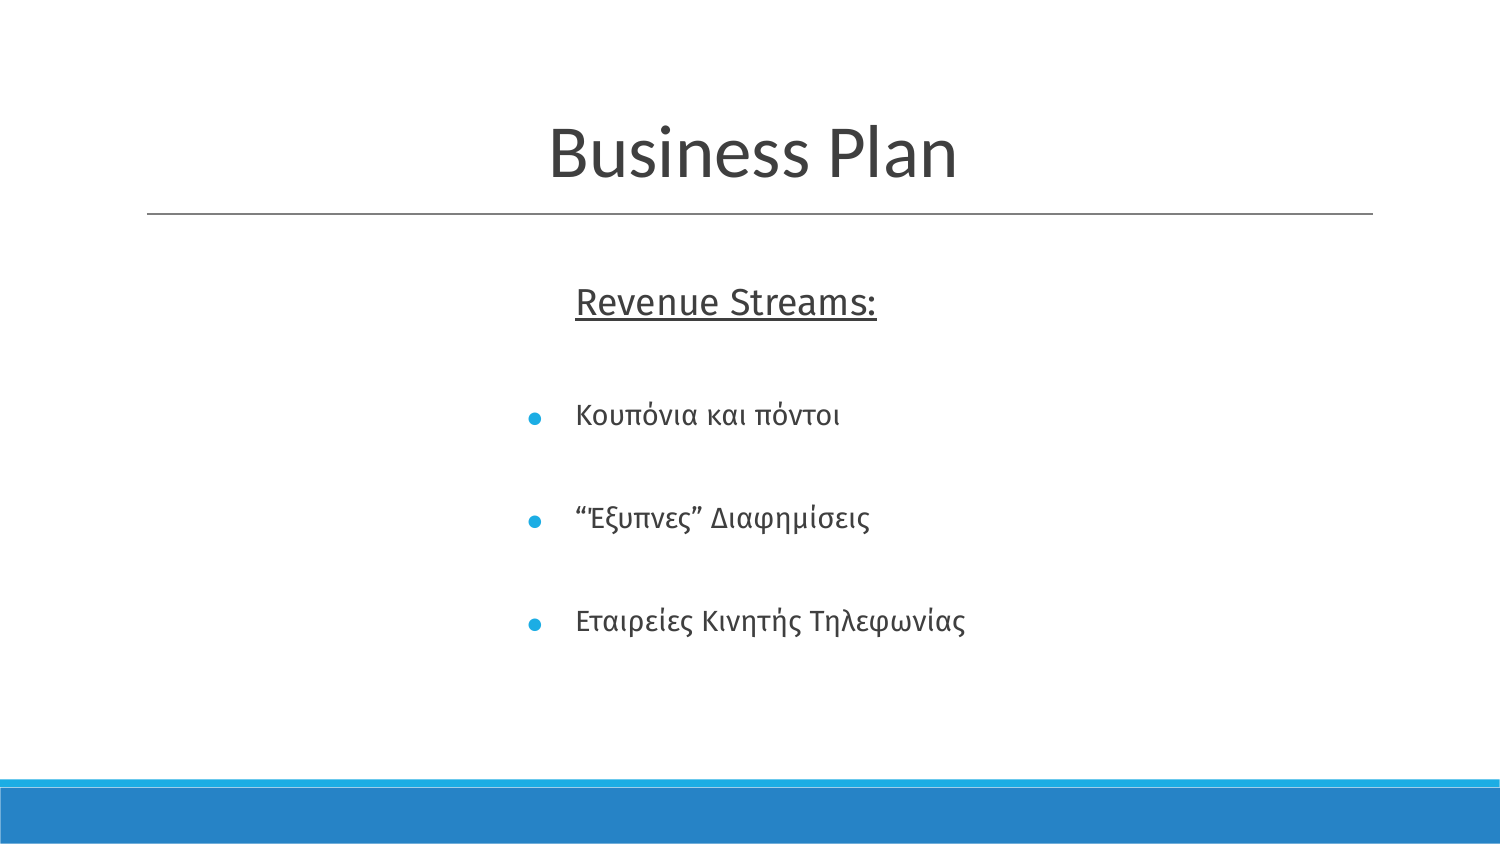

# Business Plan
Revenue Streams:

Κουπόνια και πόντοι

“Έξυπνες” Διαφημίσεις

Εταιρείες Κινητής Τηλεφωνίας